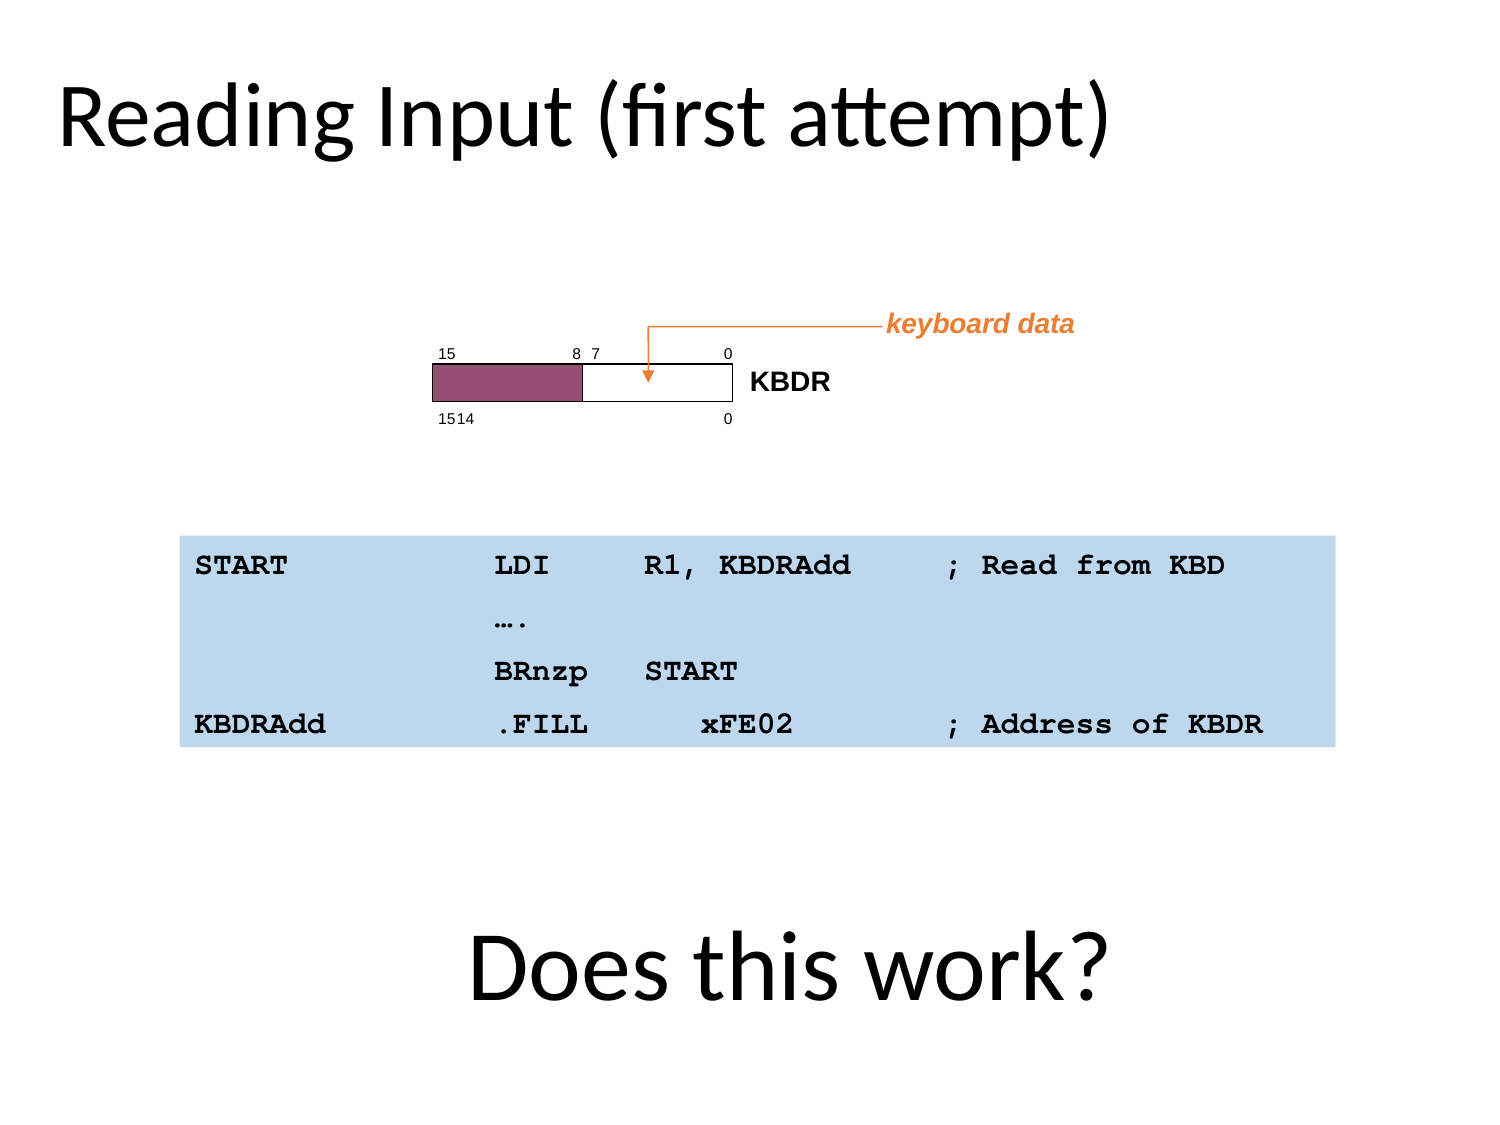

# Reading Input (first attempt)
keyboard data

15
8
7
0
KBDR

15
14
0
START		LDI	R1, KBDRAdd	; Read from KBD
		….
		BRnzp	START
KBDRAdd		.FILL      xFE02	; Address of KBDR
Does this work?